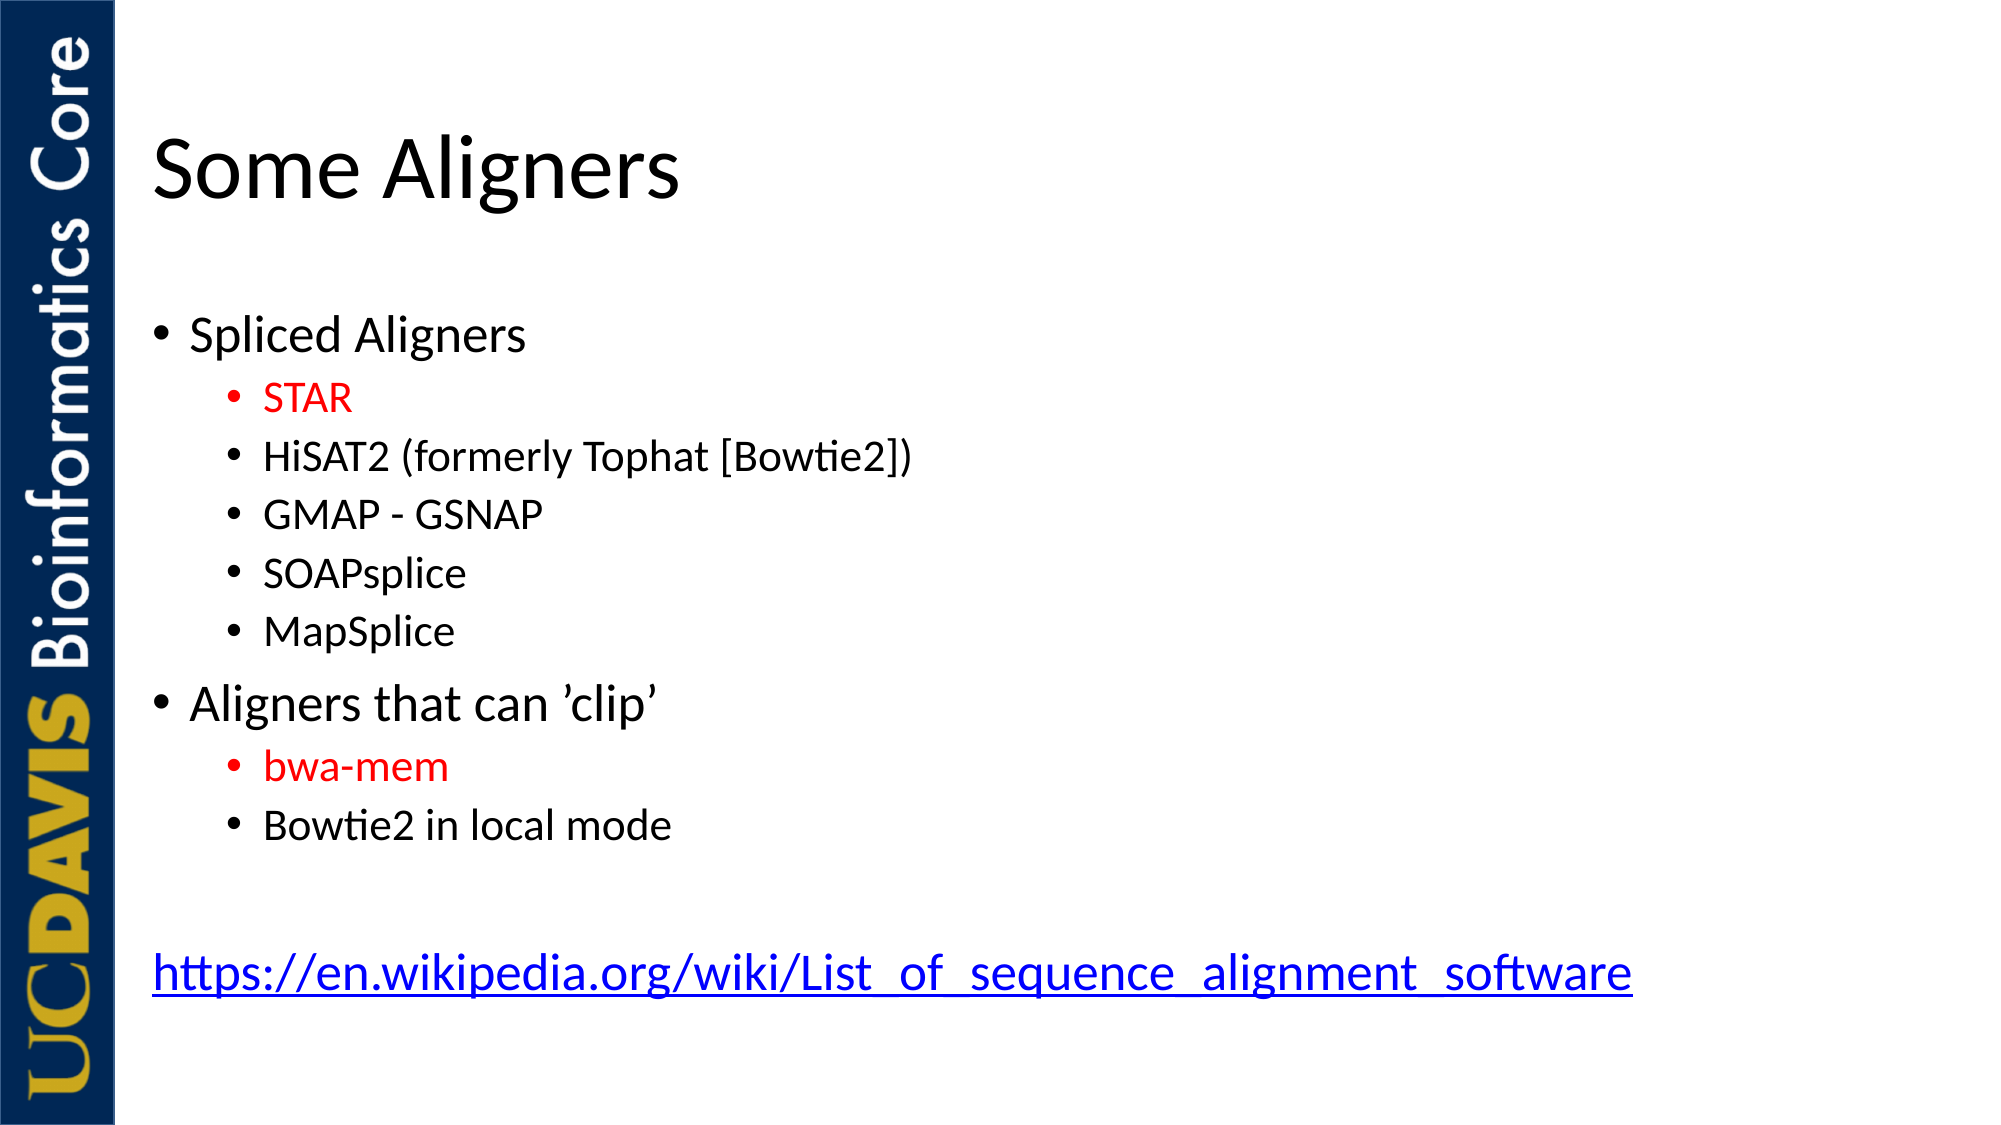

# Some Aligners
Spliced Aligners
STAR
HiSAT2 (formerly Tophat [Bowtie2])
GMAP - GSNAP
SOAPsplice
MapSplice
Aligners that can ’clip’
bwa-mem
Bowtie2 in local mode

https://en.wikipedia.org/wiki/List_of_sequence_alignment_software